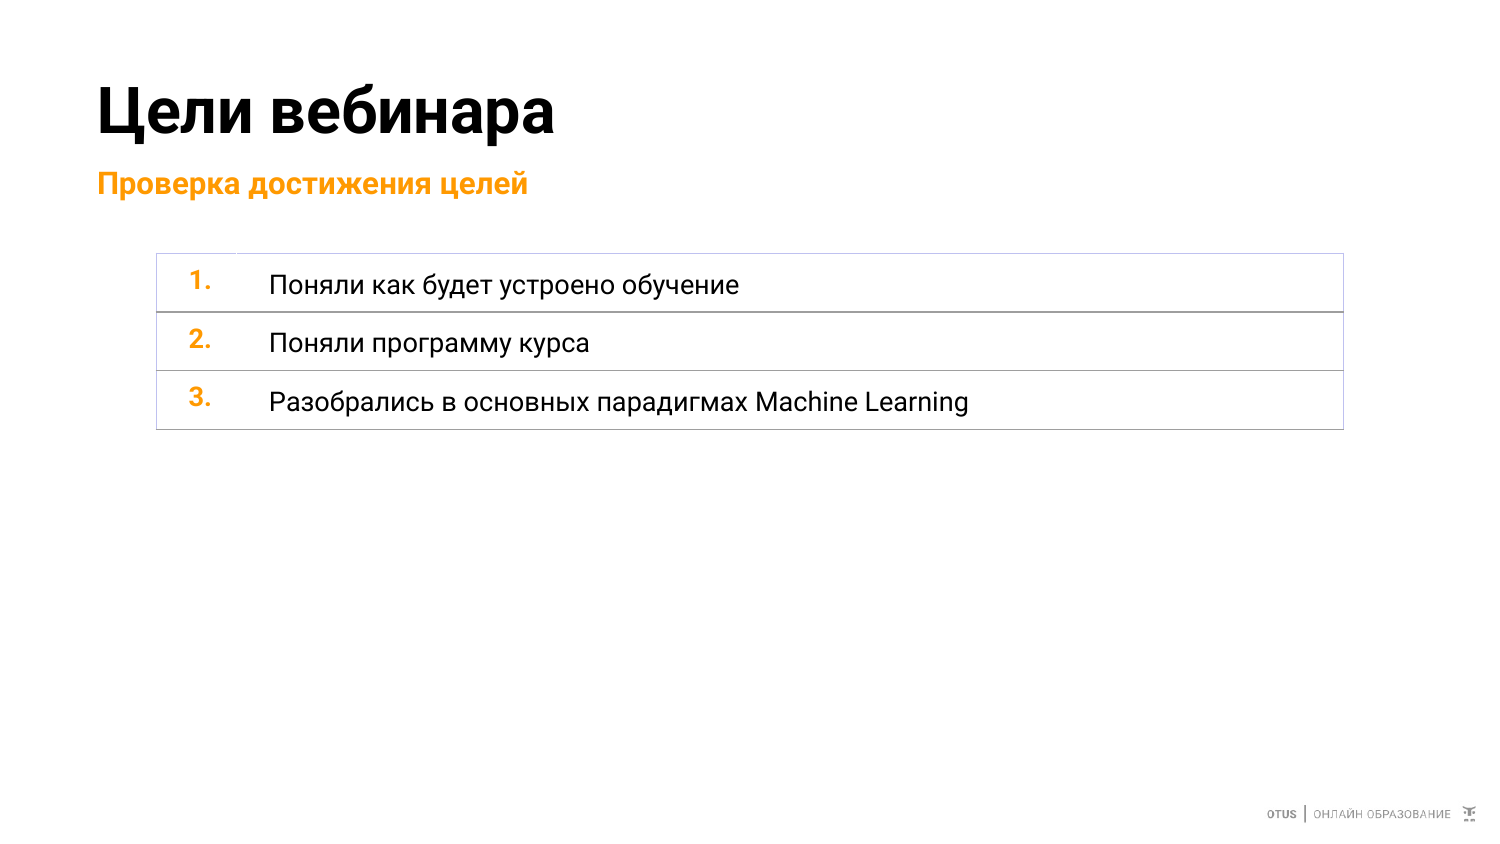

# Цели вебинара
Проверка достижения целей
| 1. | Поняли как будет устроено обучение |
| --- | --- |
| 2. | Поняли программу курса |
| 3. | Разобрались в основных парадигмах Machine Learning |